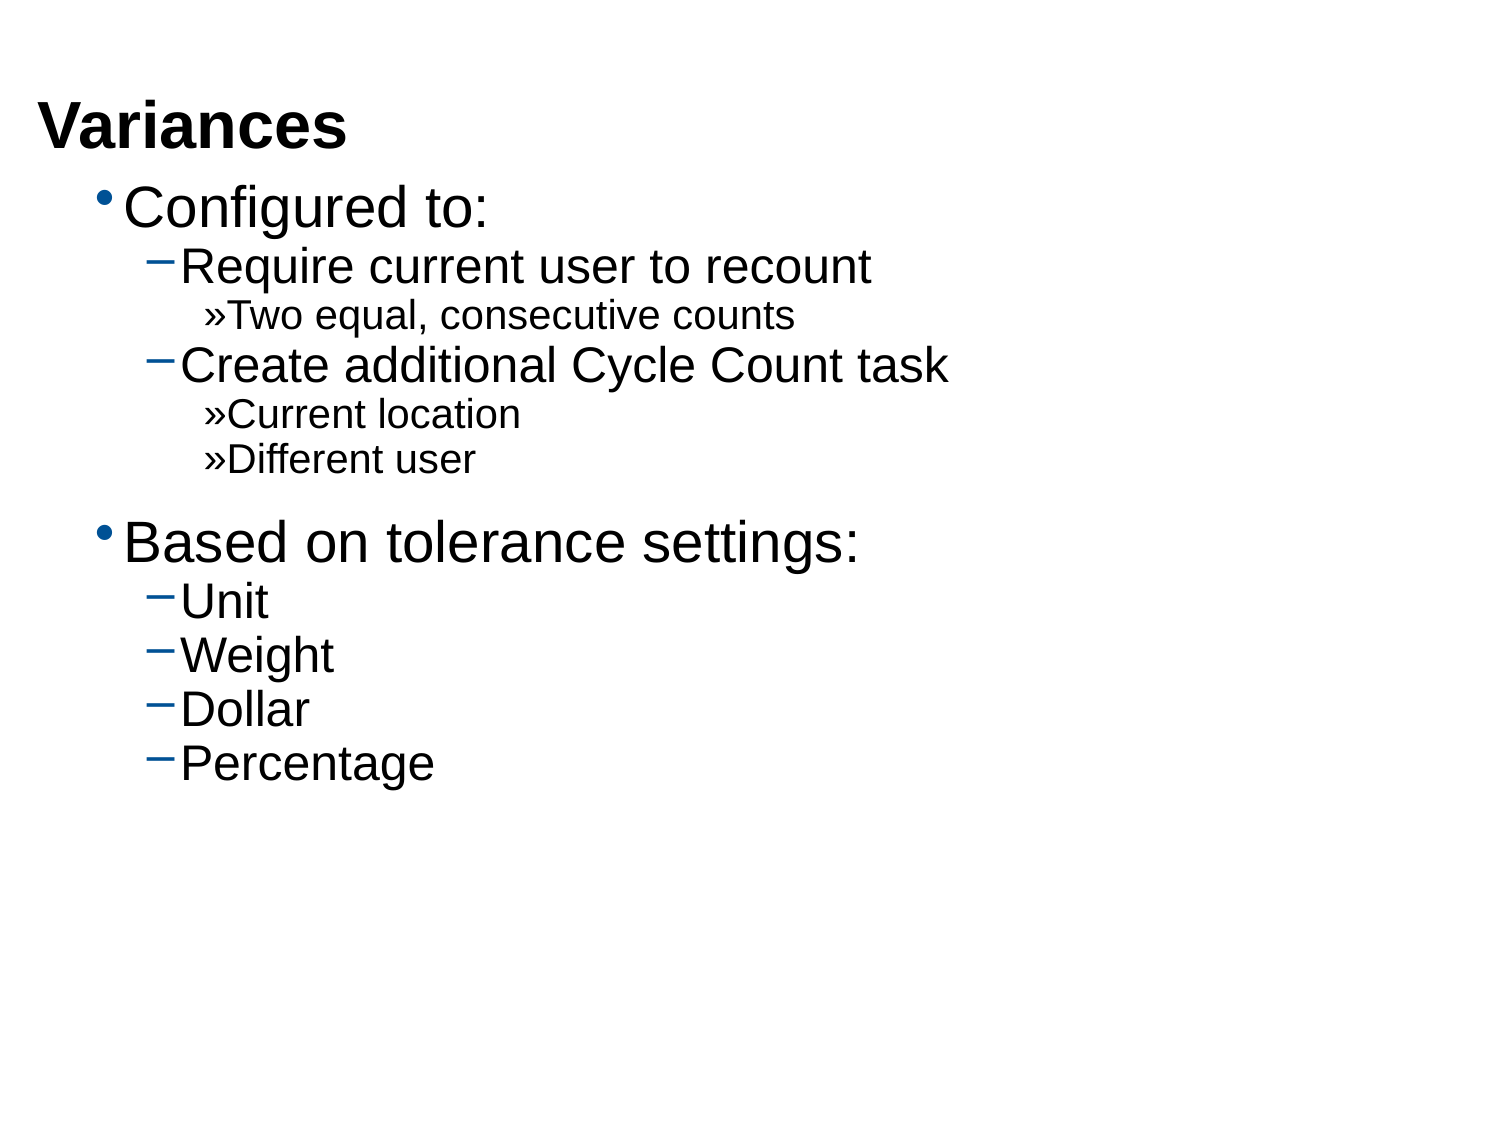

# Variances
Configured to:
Require current user to recount
Two equal, consecutive counts
Create additional Cycle Count task
Current location
Different user
Based on tolerance settings:
Unit
Weight
Dollar
Percentage